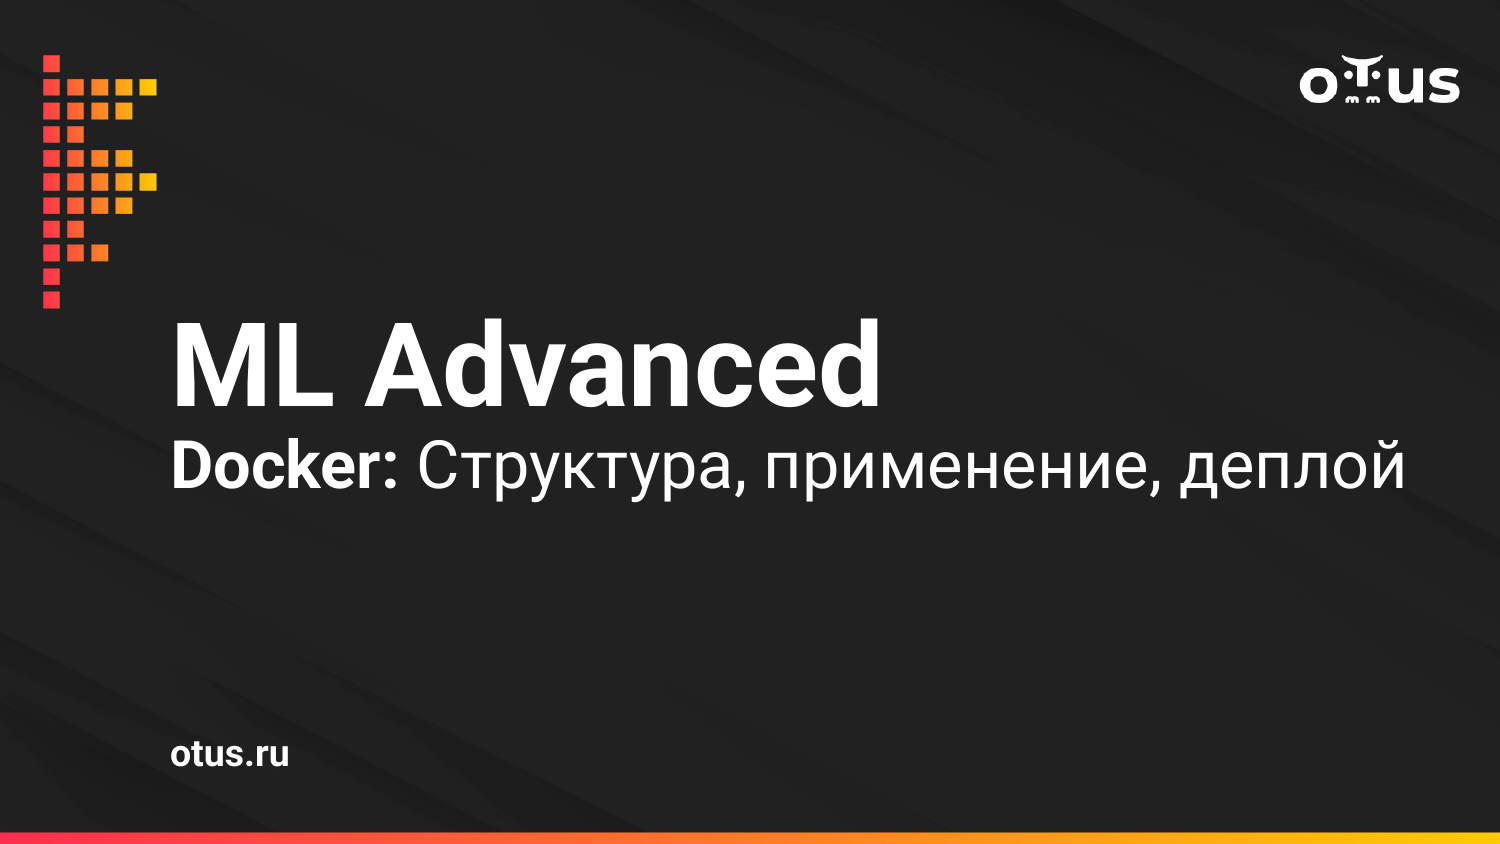

# ML Advanced
Docker: Структура, применение, деплой
otus.ru